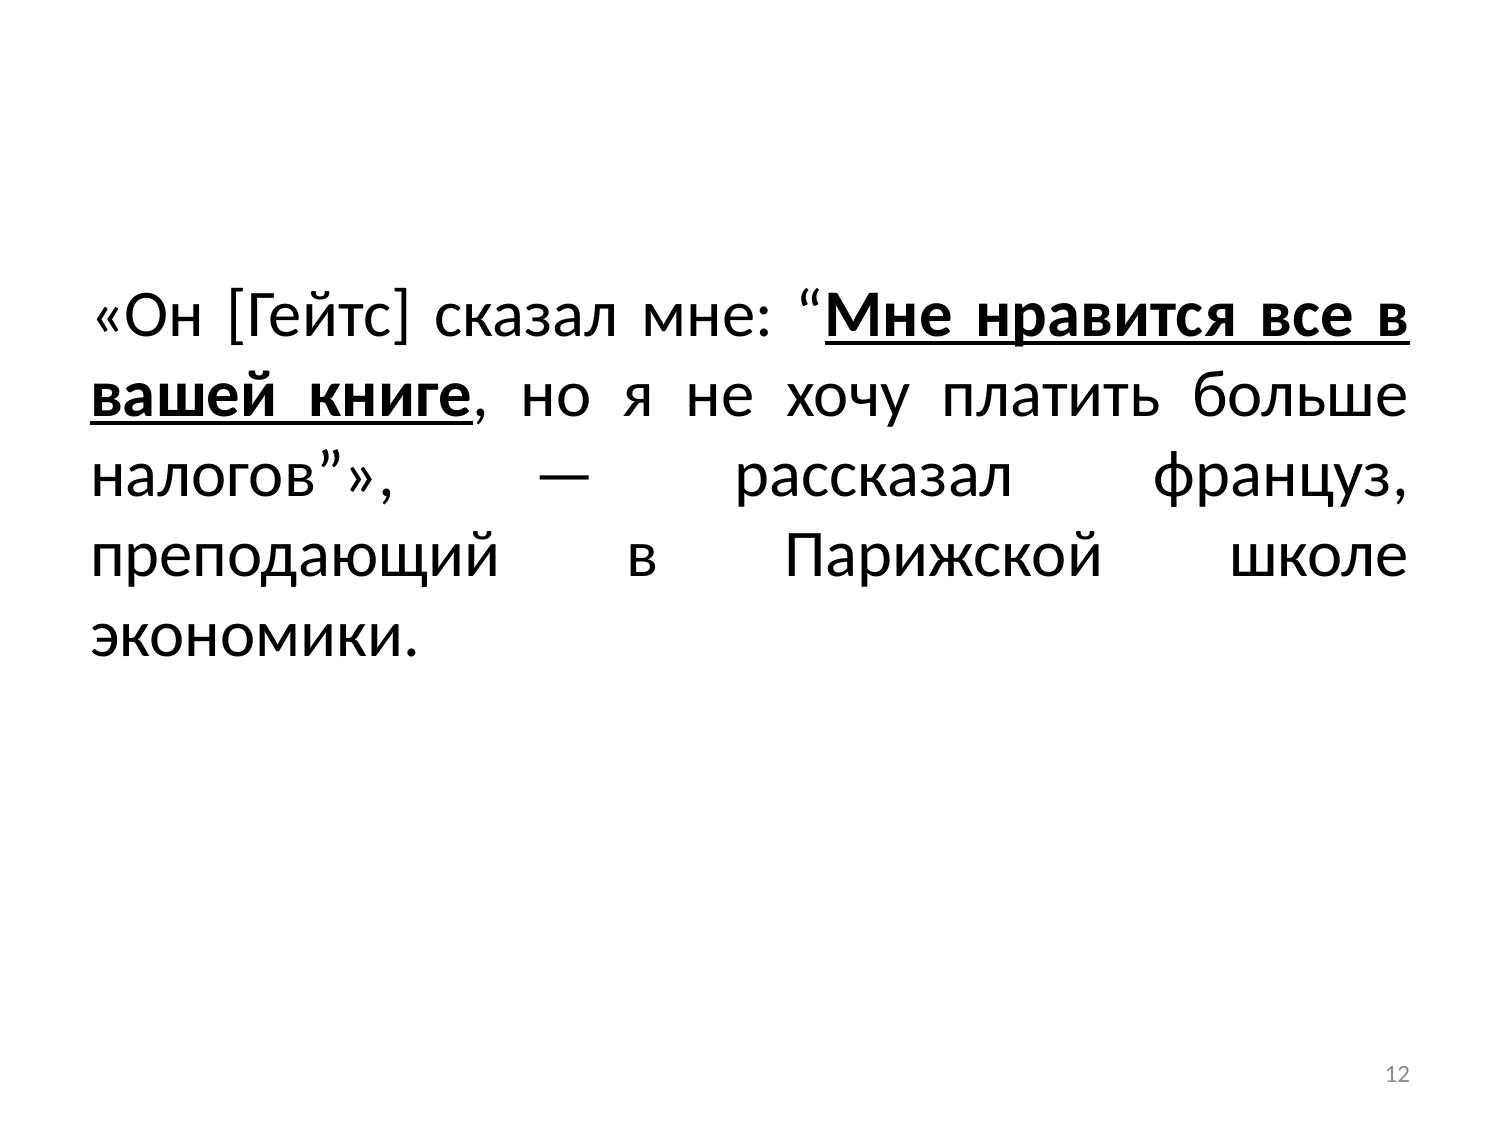

#
«Он [Гейтс] сказал мне: “Мне нравится все в вашей книге, но я не хочу платить больше налогов”», — рассказал француз, преподающий в Парижской школе экономики.

12